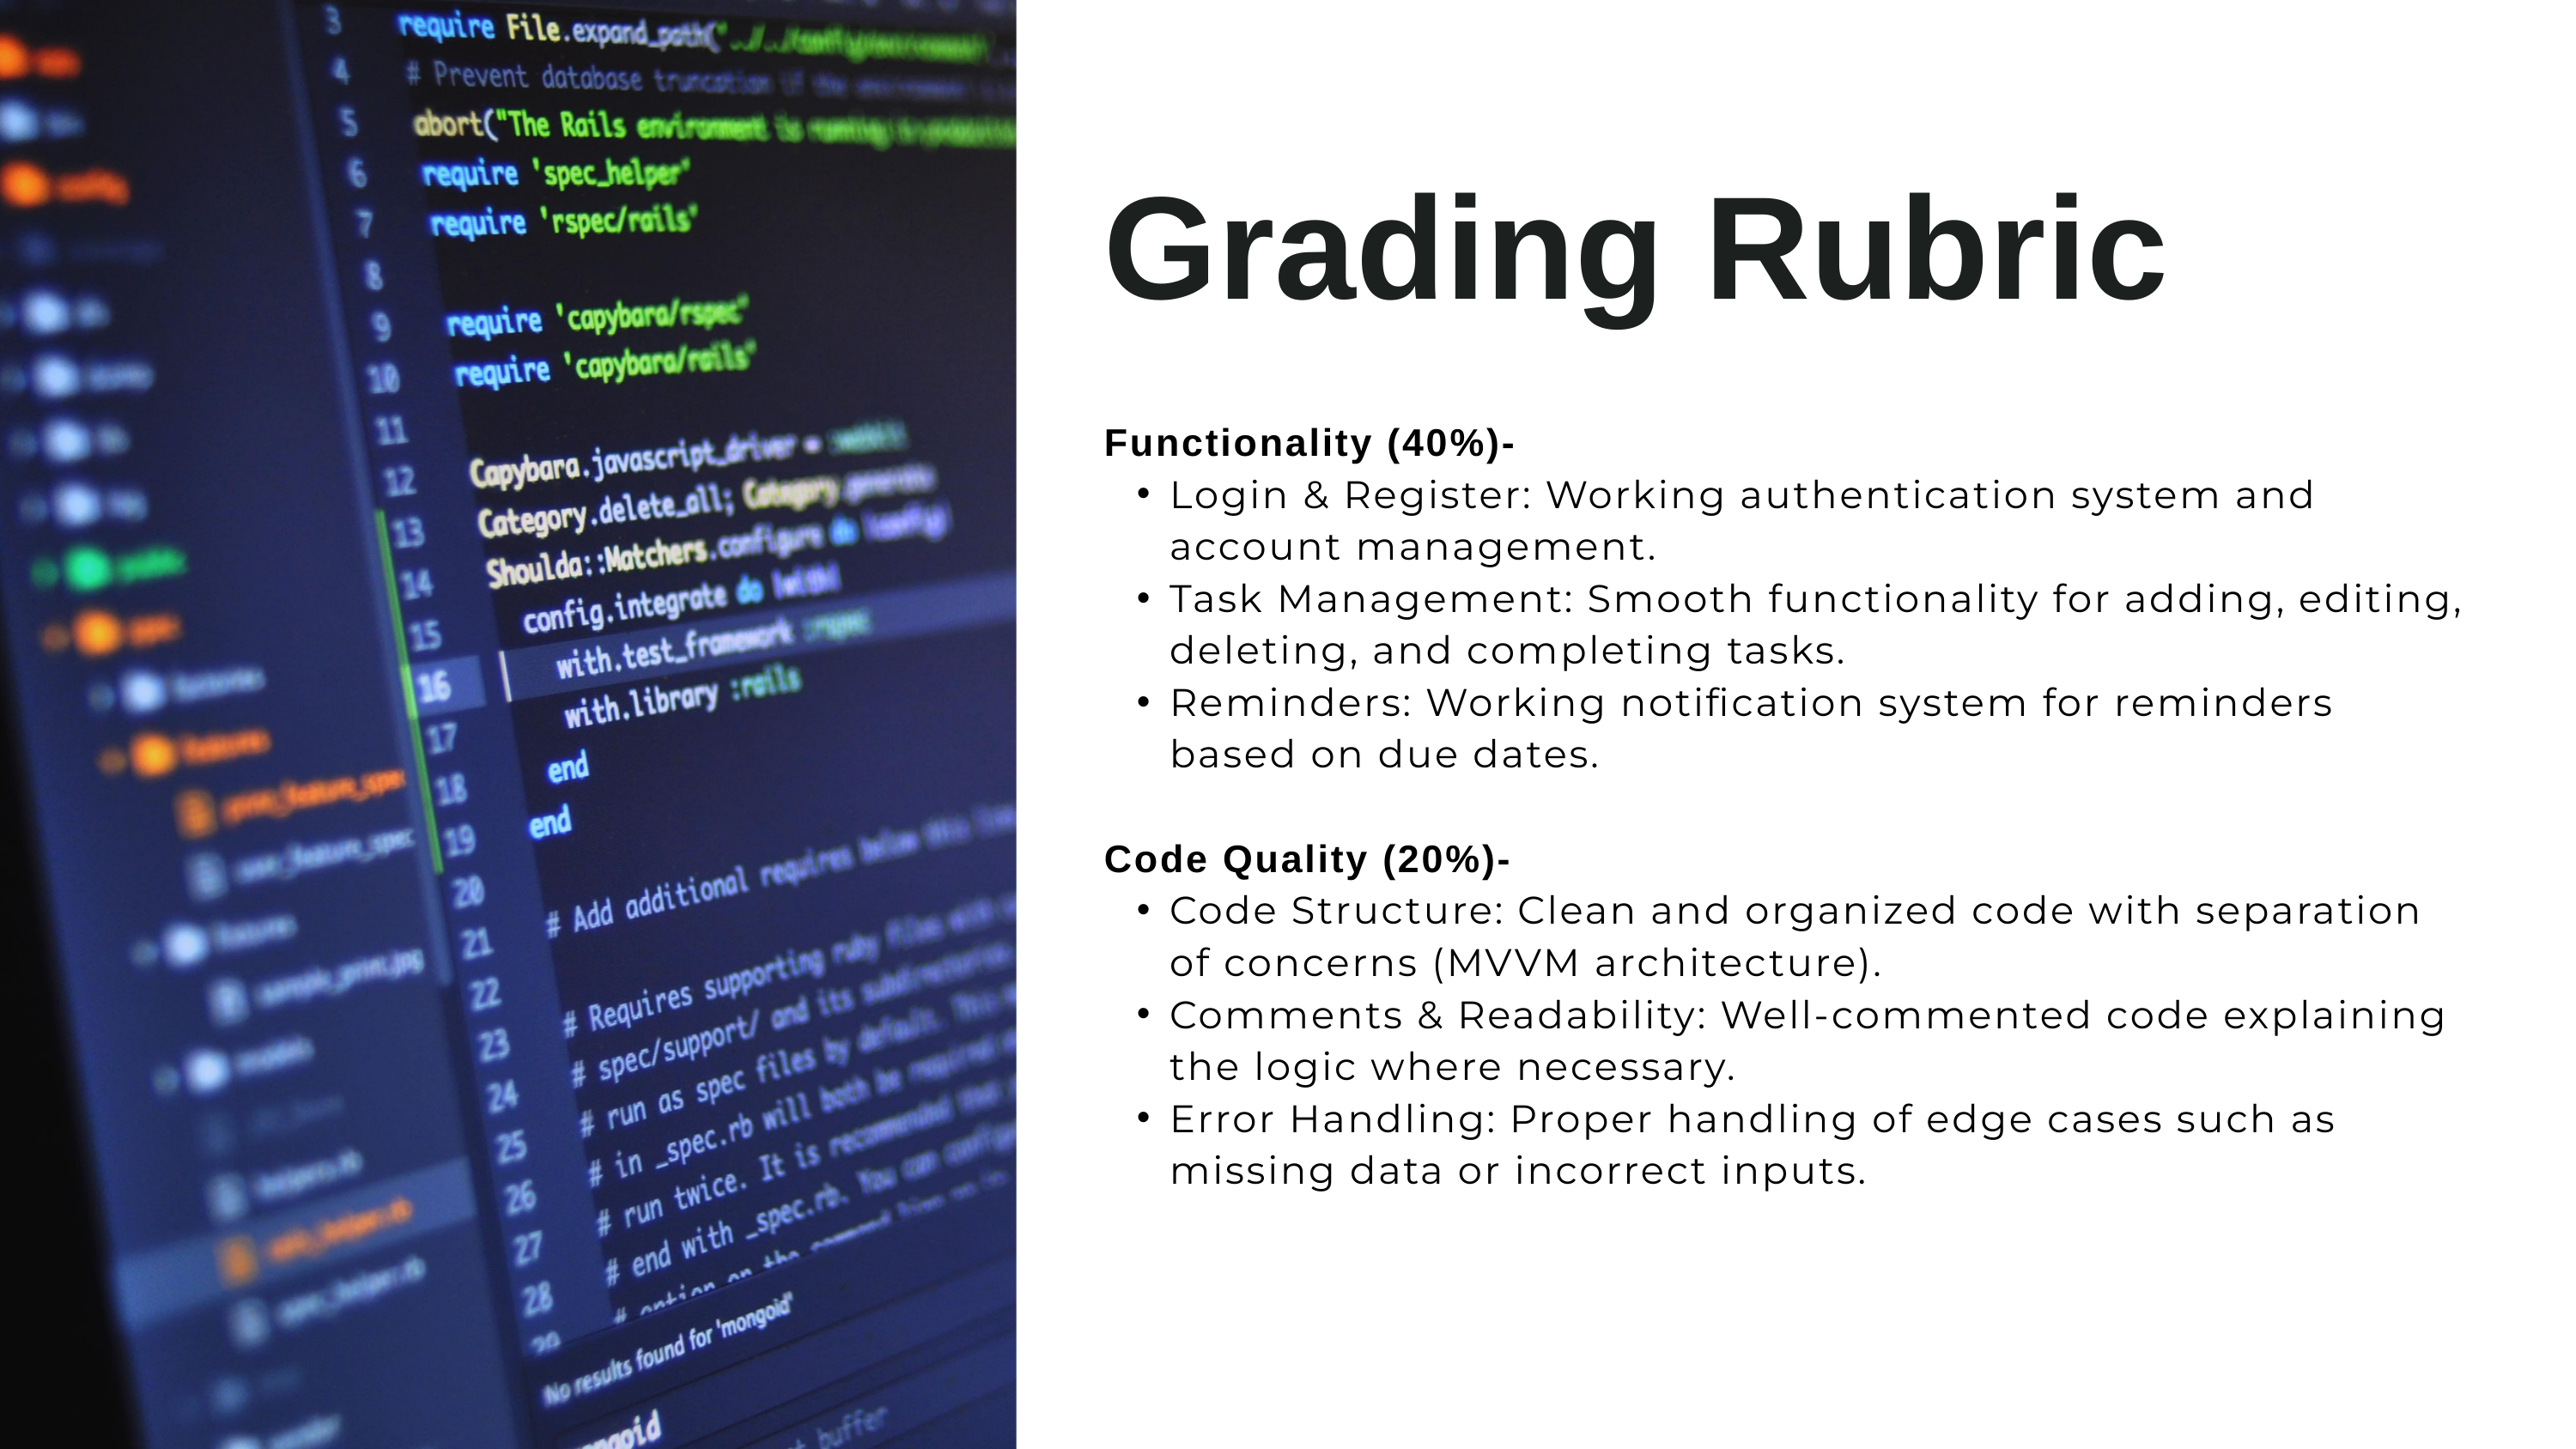

Grading Rubric
Functionality (40%)-
Login & Register: Working authentication system and account management.
Task Management: Smooth functionality for adding, editing, deleting, and completing tasks.
Reminders: Working notification system for reminders based on due dates.

Code Quality (20%)-
Code Structure: Clean and organized code with separation of concerns (MVVM architecture).
Comments & Readability: Well-commented code explaining the logic where necessary.
Error Handling: Proper handling of edge cases such as missing data or incorrect inputs.